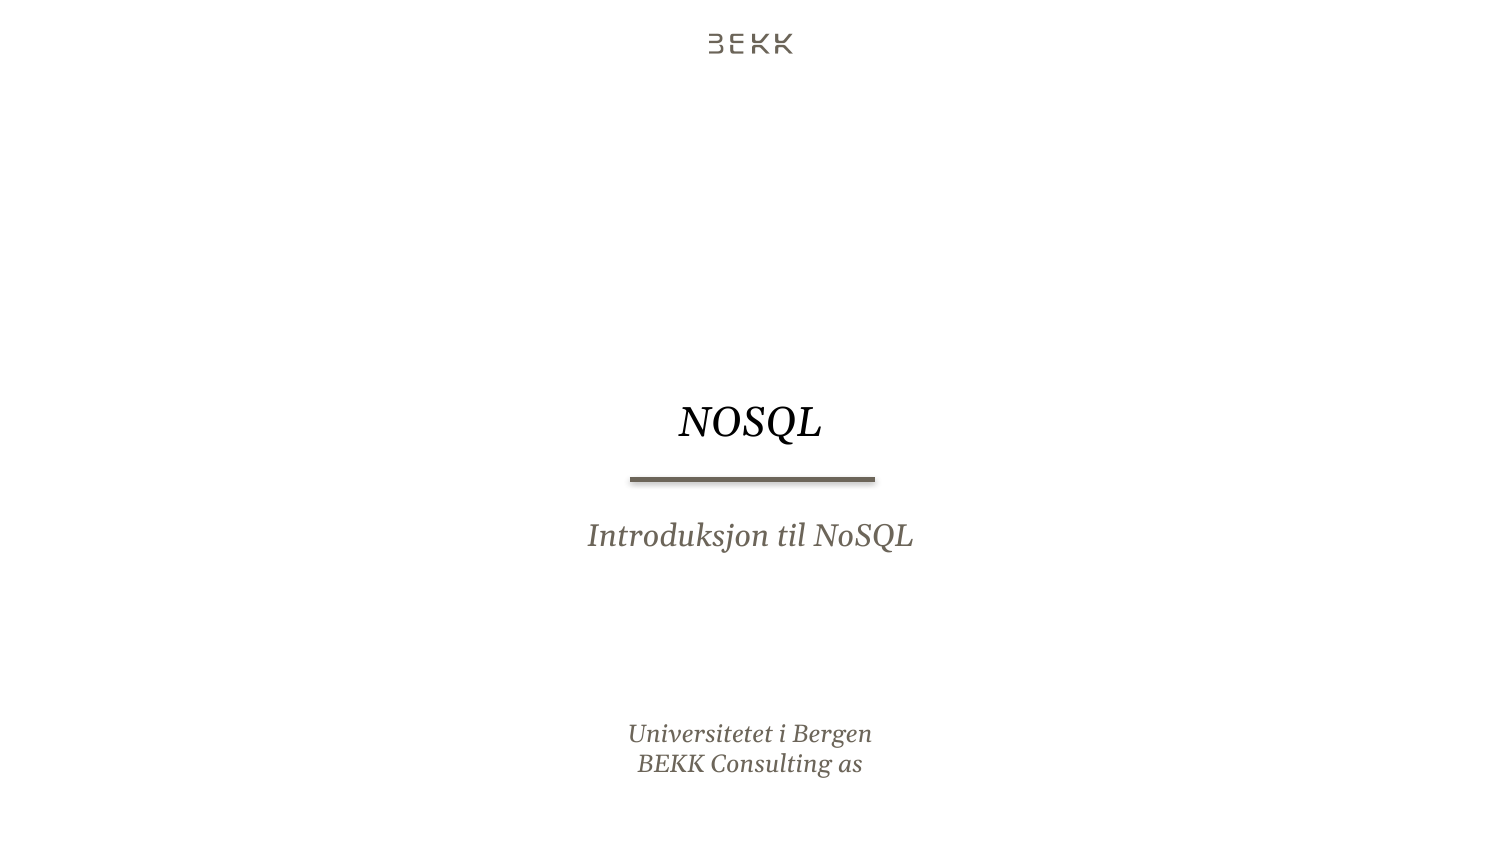

# Nosql
Introduksjon til NoSQL
Universitetet i Bergen
BEKK Consulting as